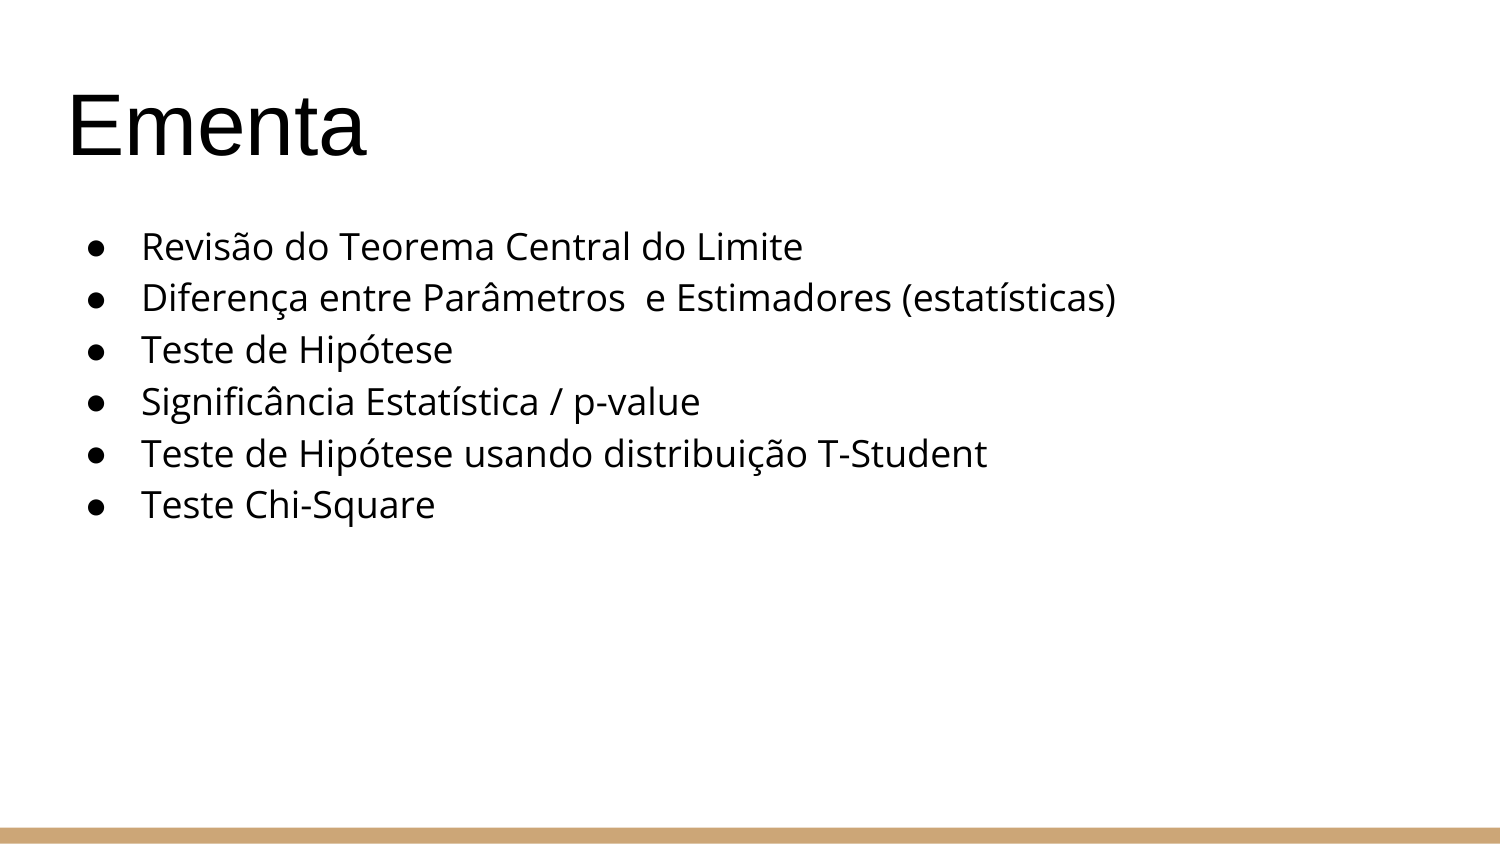

# Ementa
Revisão do Teorema Central do Limite
Diferença entre Parâmetros  e Estimadores (estatísticas)
Teste de Hipótese
Significância Estatística / p-value
Teste de Hipótese usando distribuição T-Student
Teste Chi-Square